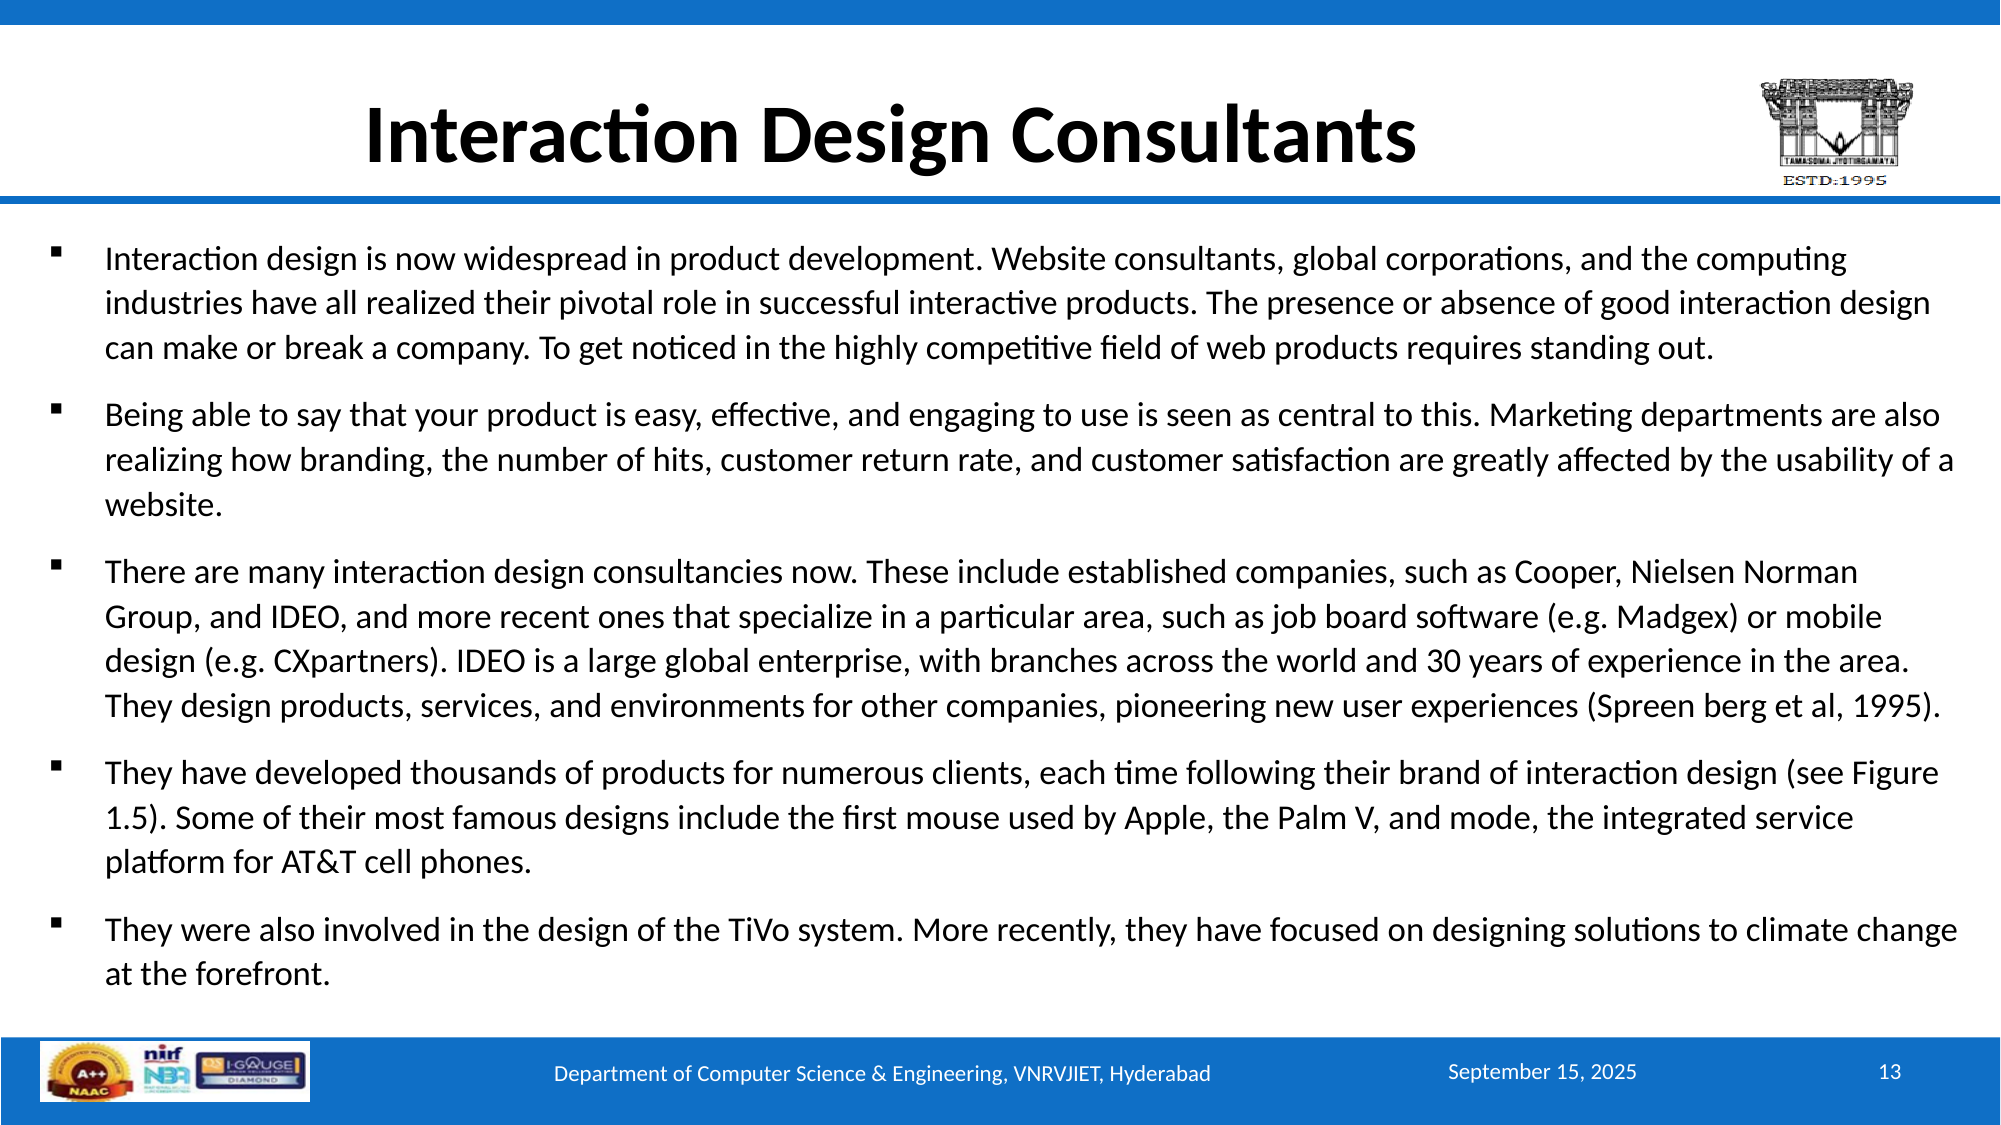

# Interaction Design Consultants
Interaction design is now widespread in product development. Website consultants, global corporations, and the computing industries have all realized their pivotal role in successful interactive products. The presence or absence of good interaction design can make or break a company. To get noticed in the highly competitive field of web products requires standing out.
Being able to say that your product is easy, effective, and engaging to use is seen as central to this. Marketing departments are also realizing how branding, the number of hits, customer return rate, and customer satisfaction are greatly affected by the usability of a website.
There are many interaction design consultancies now. These include established companies, such as Cooper, Nielsen Norman Group, and IDEO, and more recent ones that specialize in a particular area, such as job board software (e.g. Madgex) or mobile design (e.g. CXpartners). IDEO is a large global enterprise, with branches across the world and 30 years of experience in the area. They design products, services, and environments for other companies, pioneering new user experiences (Spreen berg et al, 1995).
They have developed thousands of products for numerous clients, each time following their brand of interaction design (see Figure 1.5). Some of their most famous designs include the first mouse used by Apple, the Palm V, and mode, the integrated service platform for AT&T cell phones.
They were also involved in the design of the TiVo system. More recently, they have focused on designing solutions to climate change at the forefront.
September 15, 2025
13
Department of Computer Science & Engineering, VNRVJIET, Hyderabad